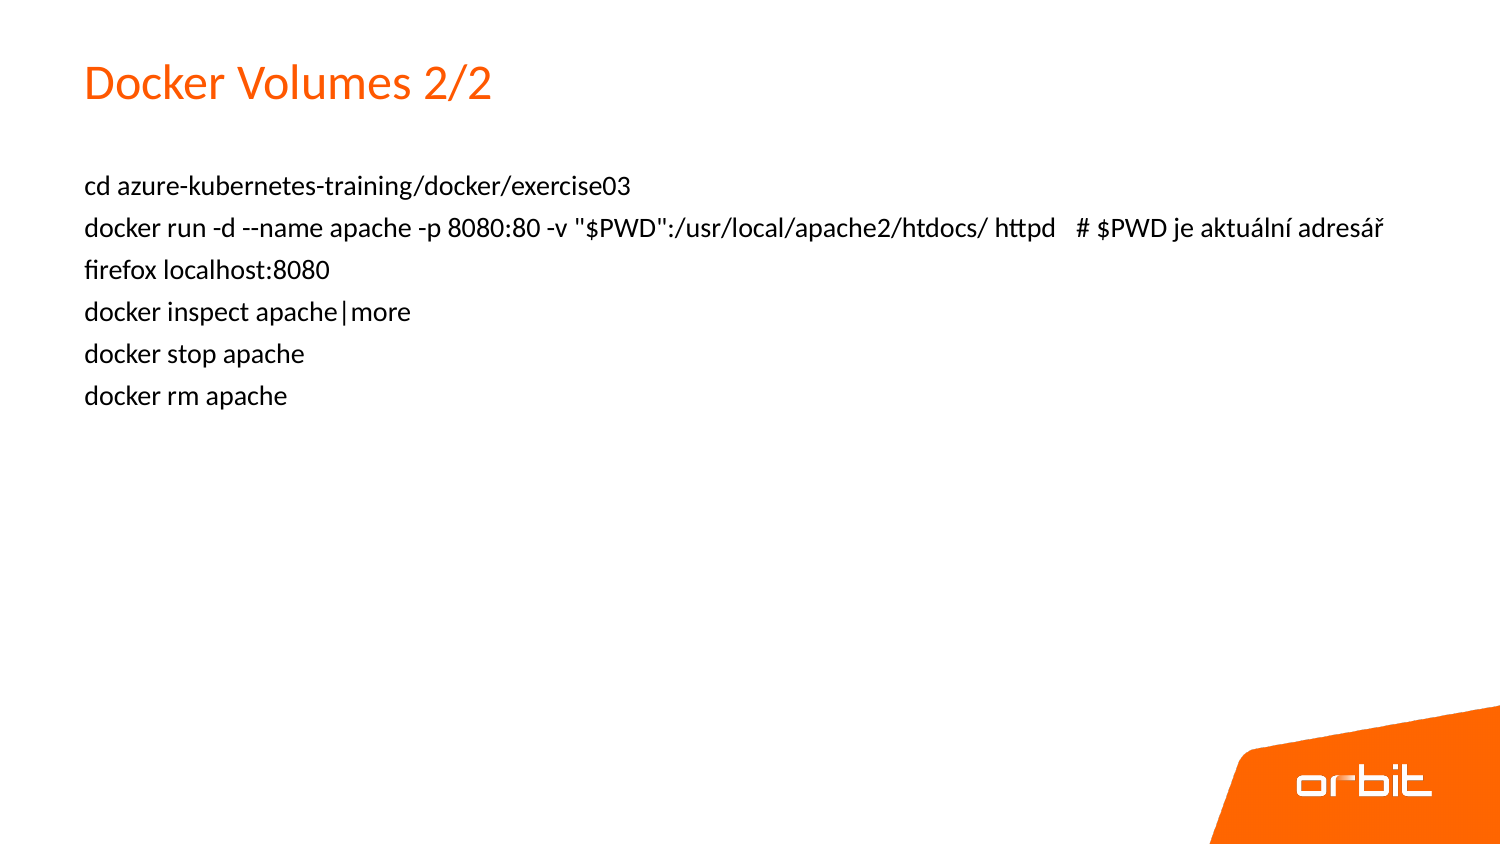

# Docker Volumes 2/2
cd azure-kubernetes-training/docker/exercise03
docker run -d --name apache -p 8080:80 -v "$PWD":/usr/local/apache2/htdocs/ httpd   # $PWD je aktuální adresář
firefox localhost:8080
docker inspect apache|more
docker stop apache
docker rm apache